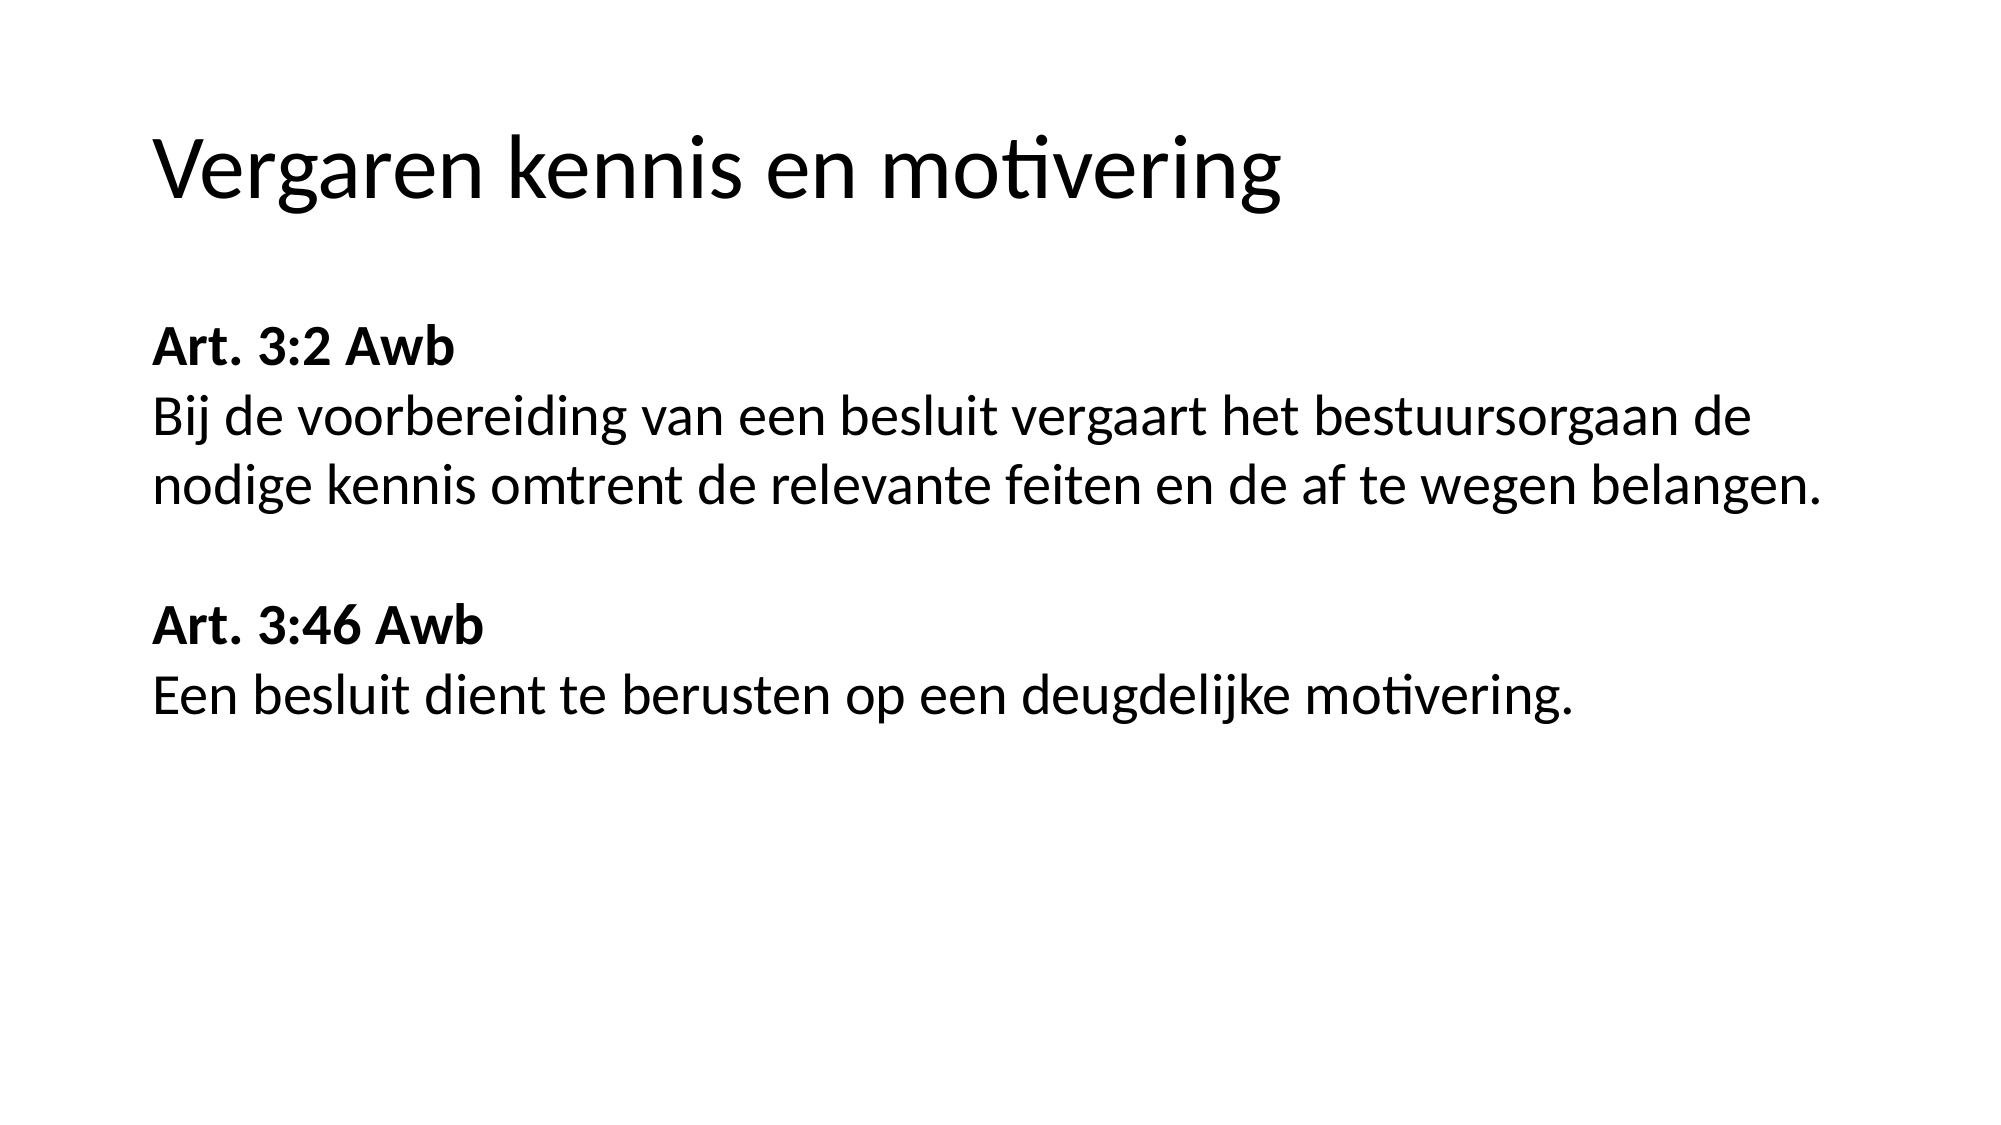

# Vergaren kennis en motivering
Art. 3:2 Awb
Bij de voorbereiding van een besluit vergaart het bestuursorgaan de nodige kennis omtrent de relevante feiten en de af te wegen belangen.

Art. 3:46 Awb
Een besluit dient te berusten op een deugdelijke motivering.